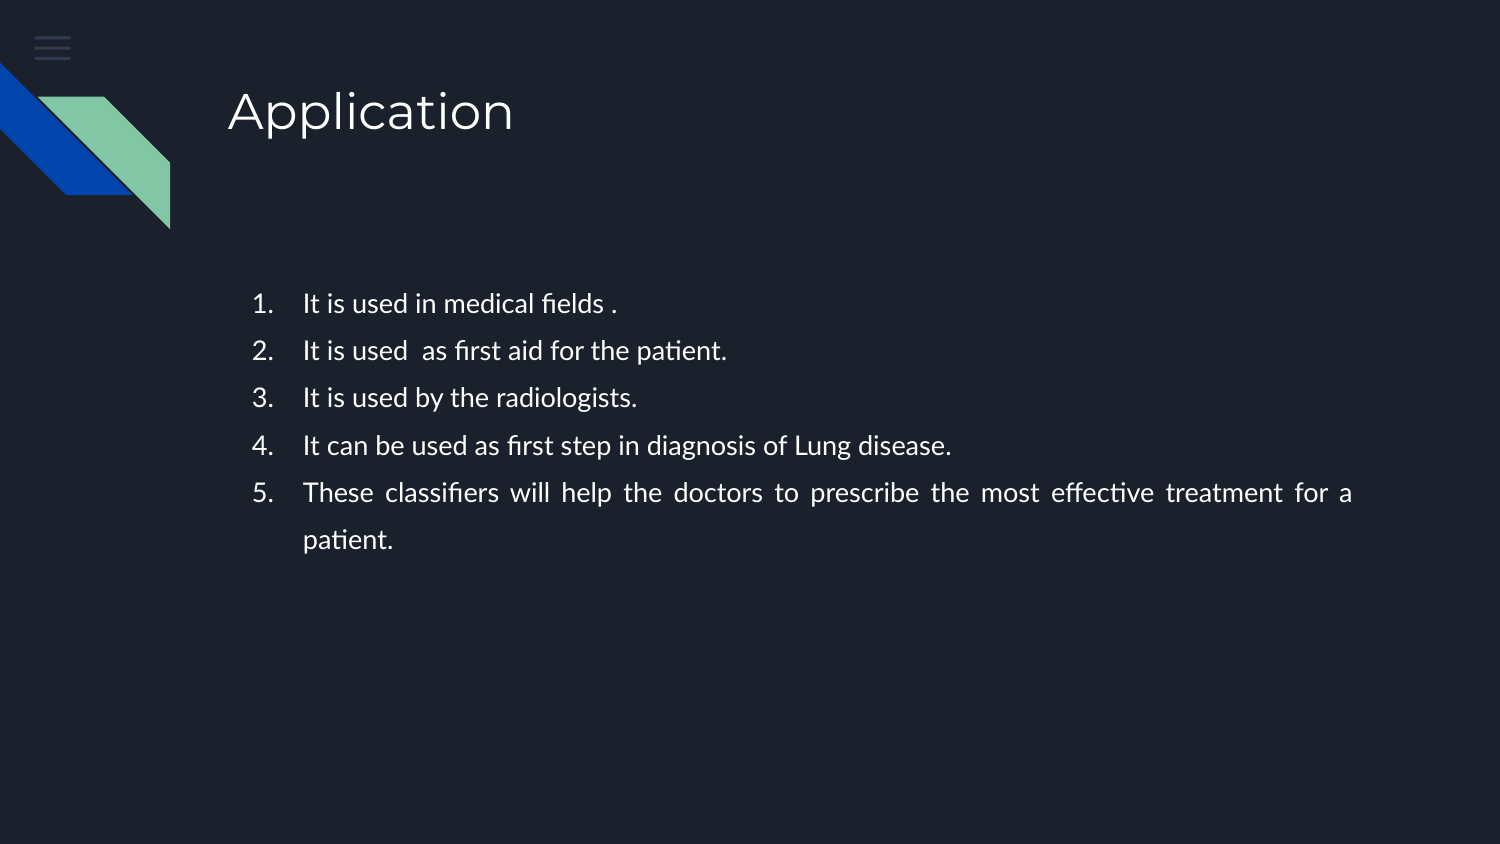

# Application
It is used in medical fields .
It is used  as first aid for the patient.
It is used by the radiologists.
It can be used as first step in diagnosis of Lung disease.
These classifiers will help the doctors to prescribe the most effective treatment for a patient.